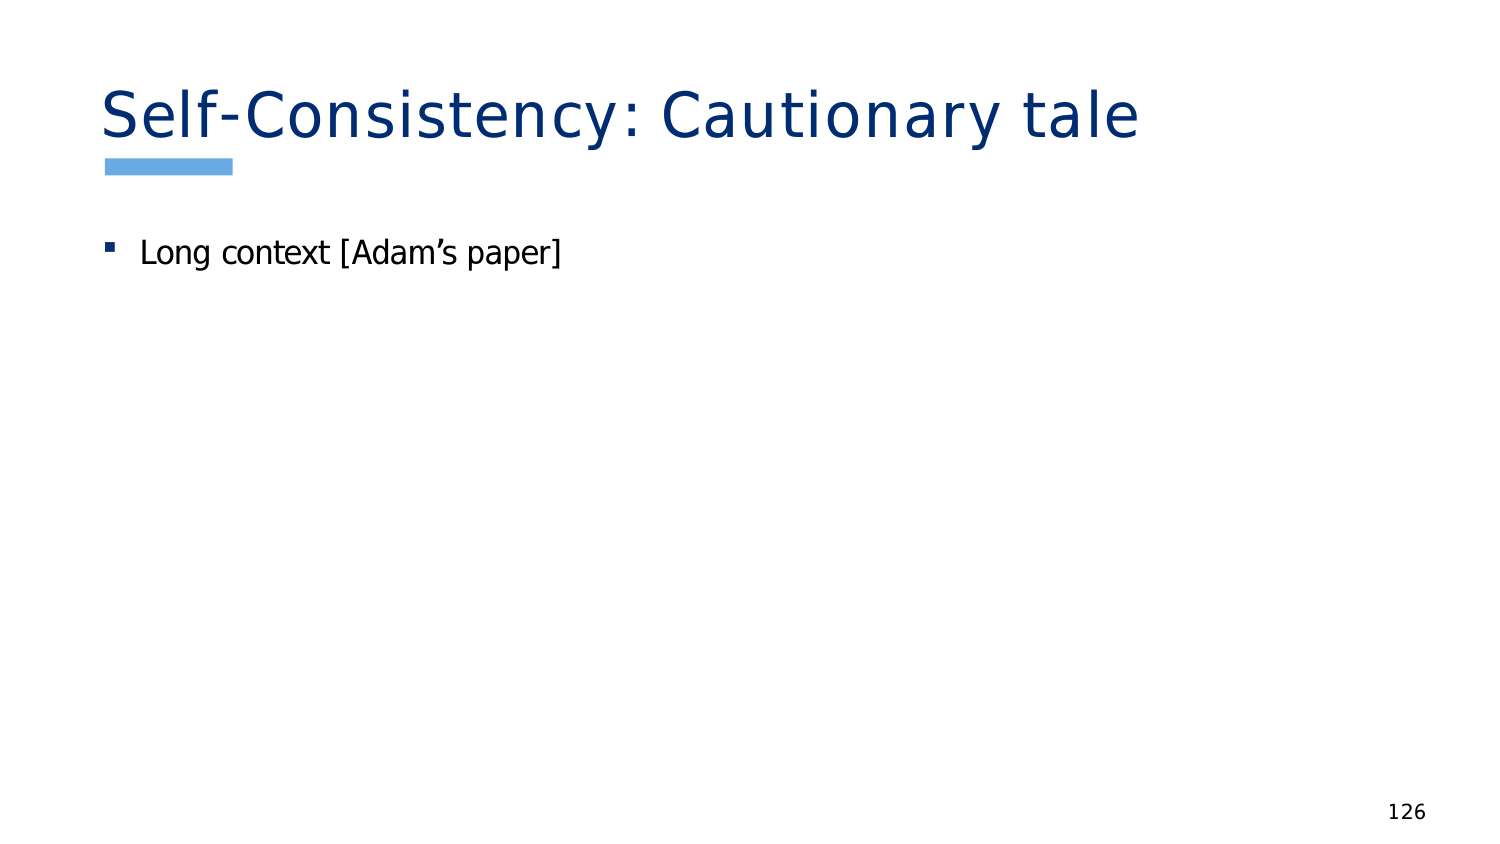

# Self-Consistency: Cautionary tale
Long context [Adam’s paper]